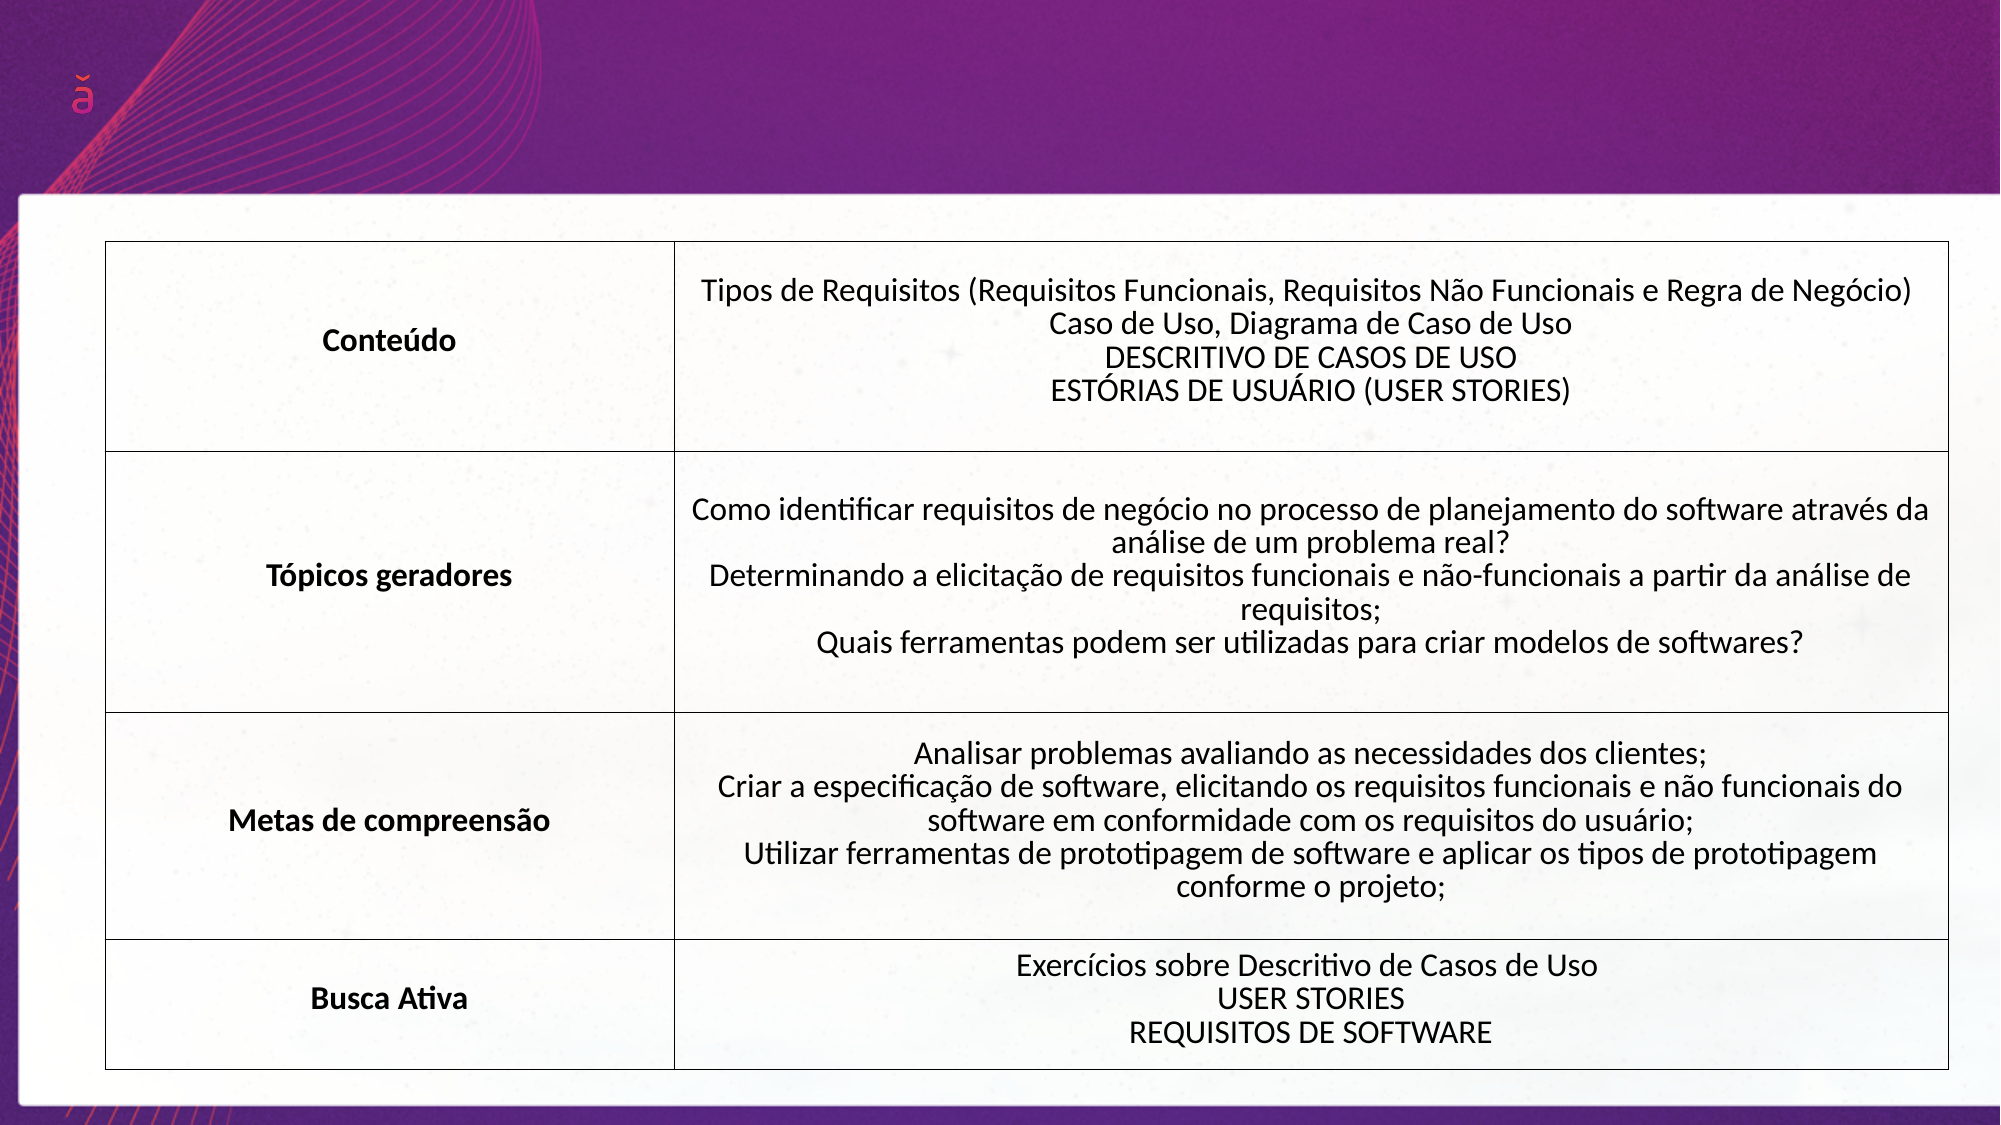

| Conteúdo | Tipos de Requisitos (Requisitos Funcionais, Requisitos Não Funcionais e Regra de Negócio) Caso de Uso, Diagrama de Caso de Uso DESCRITIVO DE CASOS DE USO ESTÓRIAS DE USUÁRIO (USER STORIES) |
| --- | --- |
| Tópicos geradores | Como identificar requisitos de negócio no processo de planejamento do software através da análise de um problema real? Determinando a elicitação de requisitos funcionais e não-funcionais a partir da análise de requisitos; Quais ferramentas podem ser utilizadas para criar modelos de softwares? |
| Metas de compreensão | Analisar problemas avaliando as necessidades dos clientes; Criar a especificação de software, elicitando os requisitos funcionais e não funcionais do software em conformidade com os requisitos do usuário; Utilizar ferramentas de prototipagem de software e aplicar os tipos de prototipagem conforme o projeto; |
| Busca Ativa | Exercícios sobre Descritivo de Casos de Uso USER STORIES REQUISITOS DE SOFTWARE |